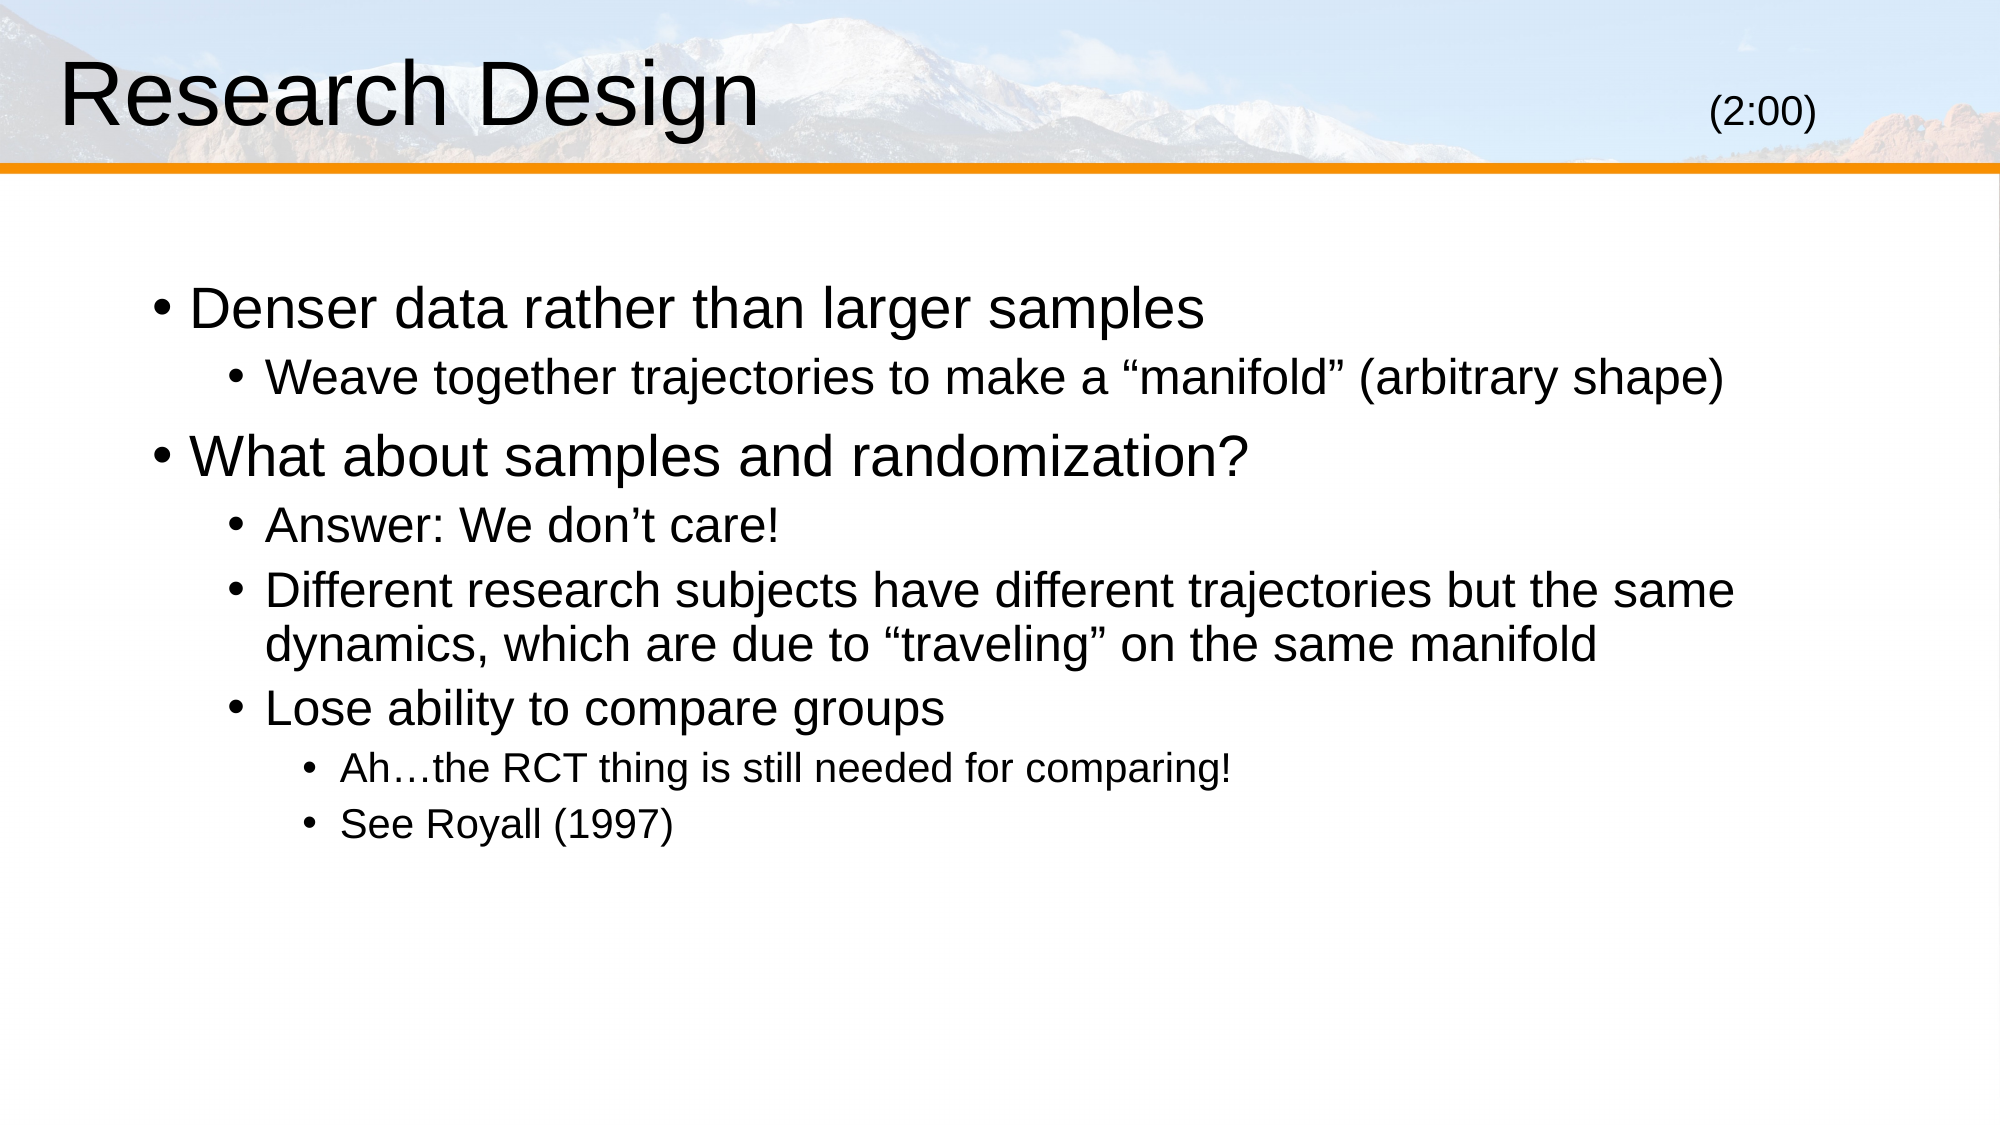

# Research Design							(2:00)
Denser data rather than larger samples
Weave together trajectories to make a “manifold” (arbitrary shape)
What about samples and randomization?
Answer: We don’t care!
Different research subjects have different trajectories but the same dynamics, which are due to “traveling” on the same manifold
Lose ability to compare groups
Ah…the RCT thing is still needed for comparing!
See Royall (1997)